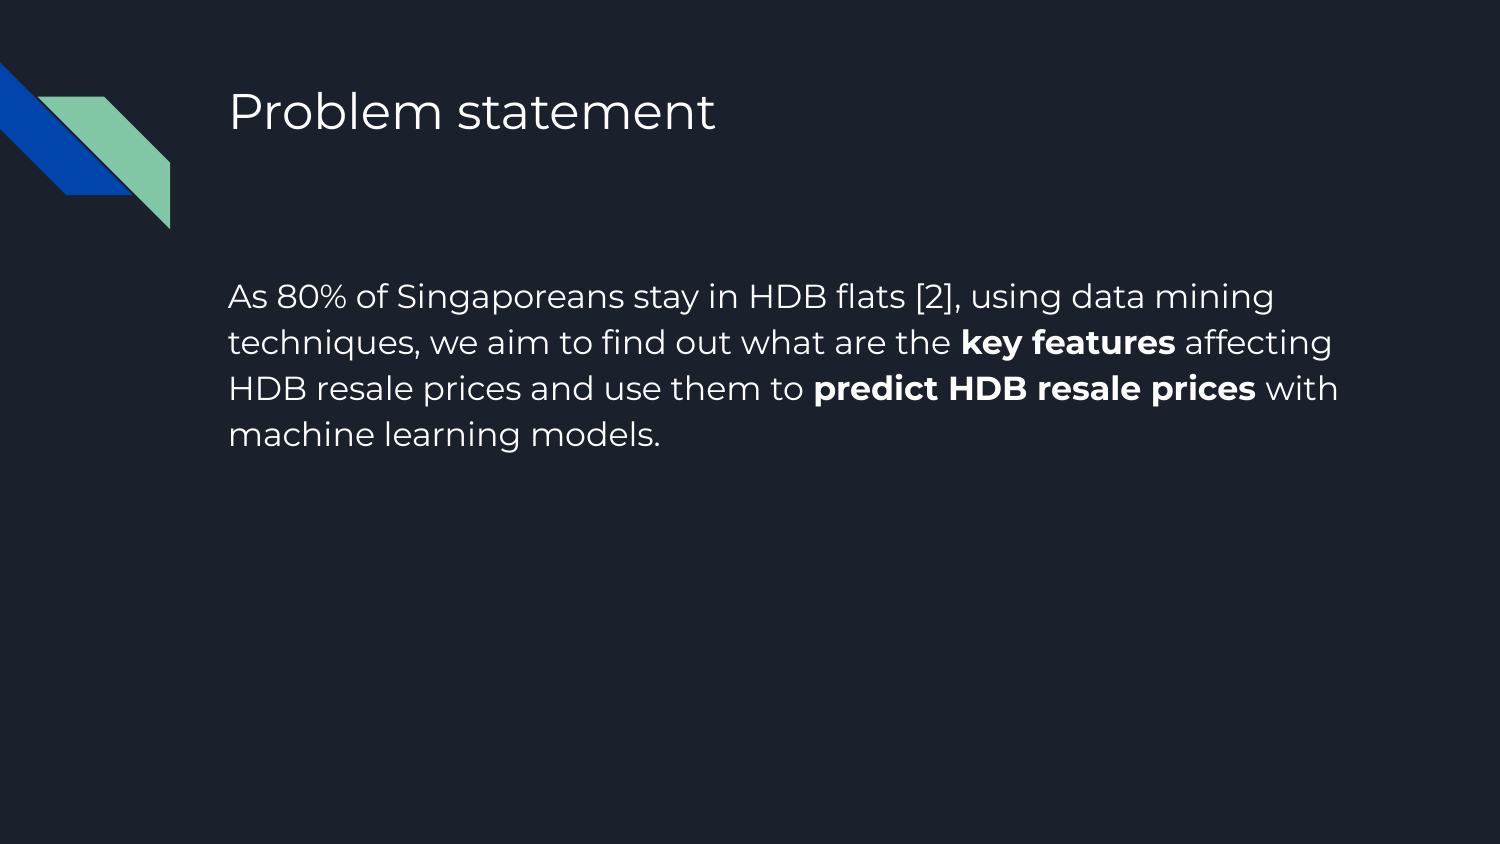

# Problem statement
As 80% of Singaporeans stay in HDB flats [2], using data mining techniques, we aim to find out what are the key features affecting HDB resale prices and use them to predict HDB resale prices with machine learning models.